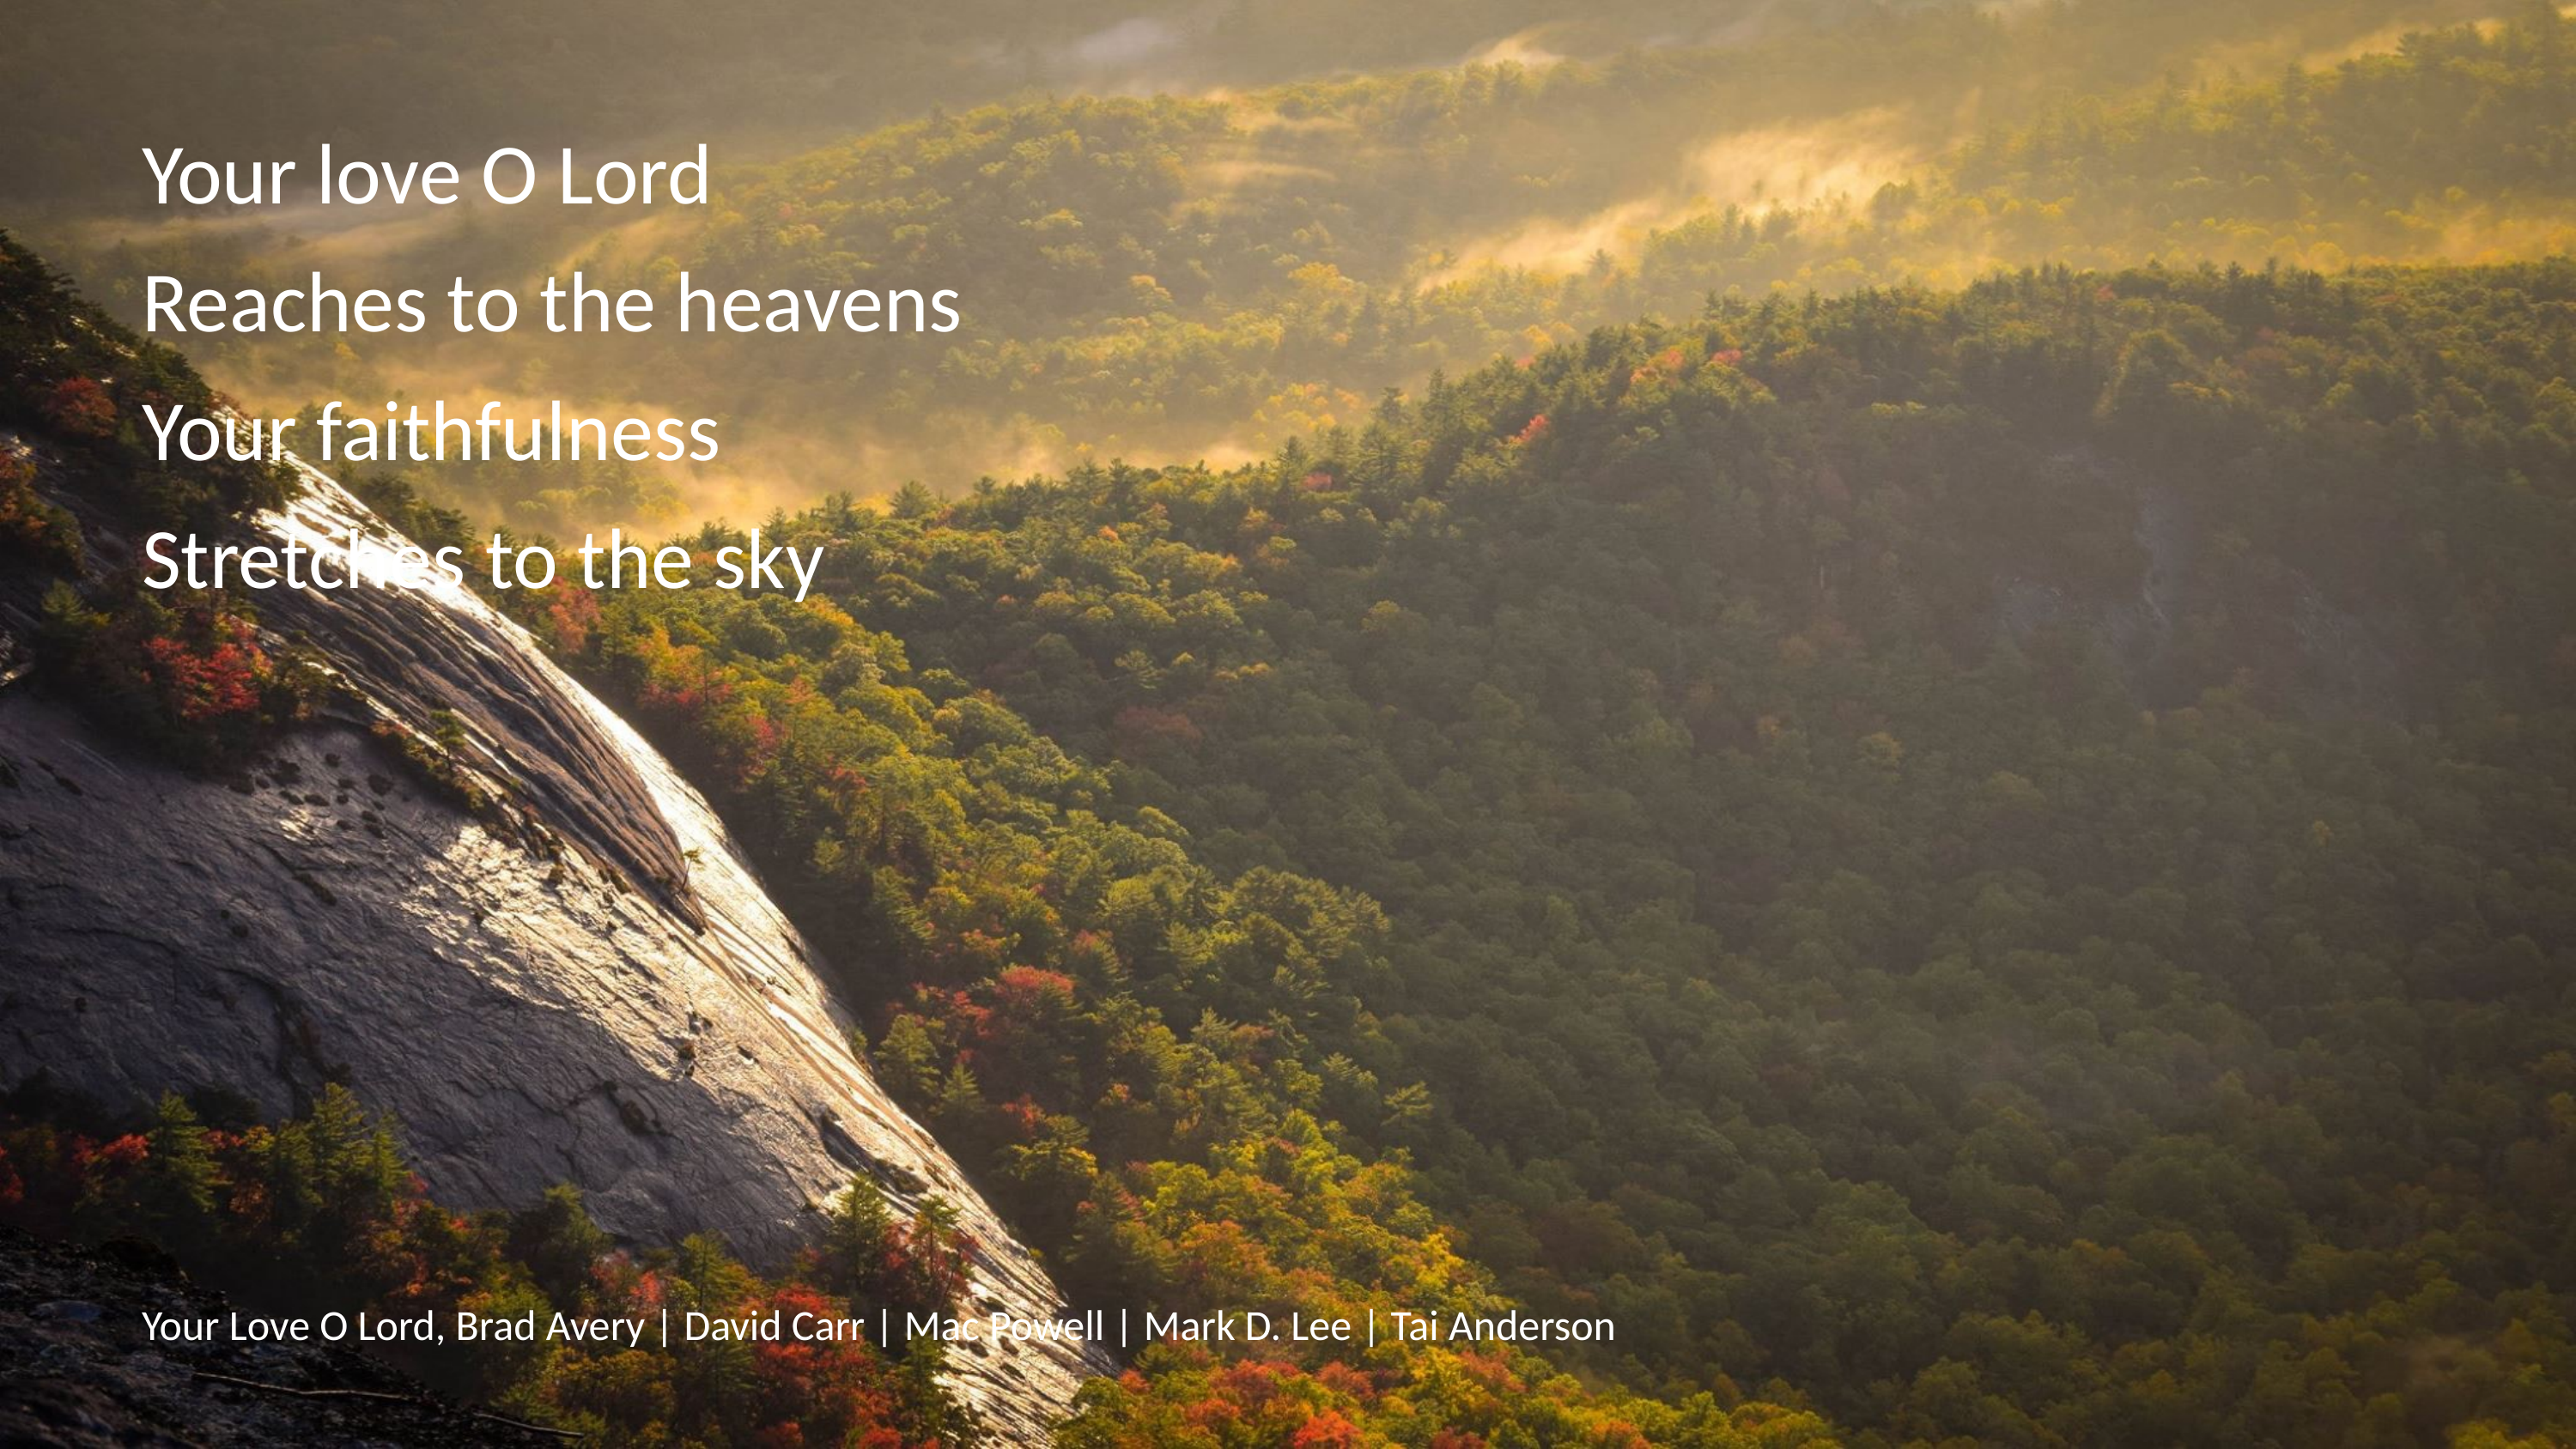

Your love O Lord
Reaches to the heavens
Your faithfulness
Stretches to the sky

# Your Love O Lord, Brad Avery | David Carr | Mac Powell | Mark D. Lee | Tai Anderson